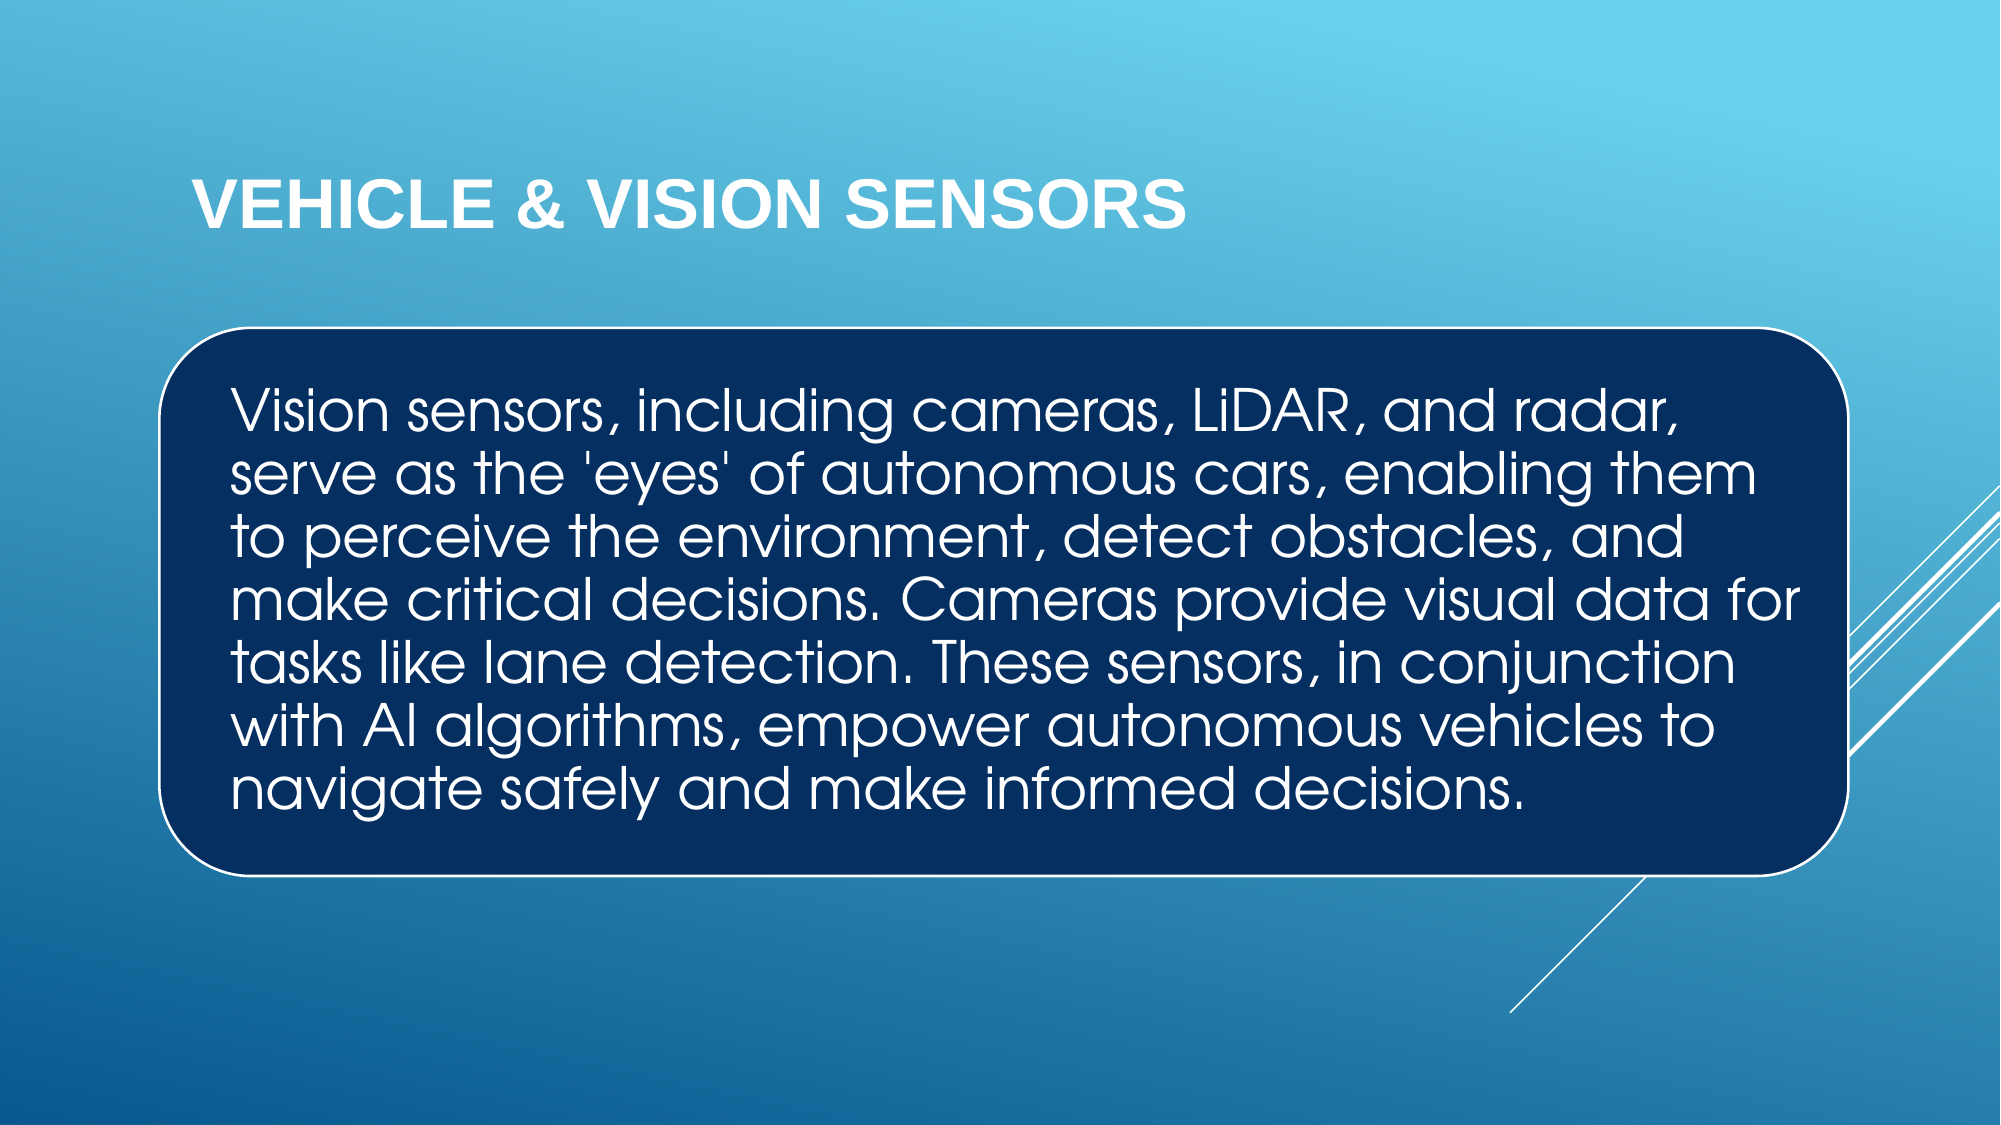

# Vehicle & Vision Sensors
Vision sensors, including cameras, LiDAR, and radar, serve as the 'eyes' of autonomous cars, enabling them to perceive the environment, detect obstacles, and make critical decisions. Cameras provide visual data for tasks like lane detection. These sensors, in conjunction with AI algorithms, empower autonomous vehicles to navigate safely and make informed decisions.